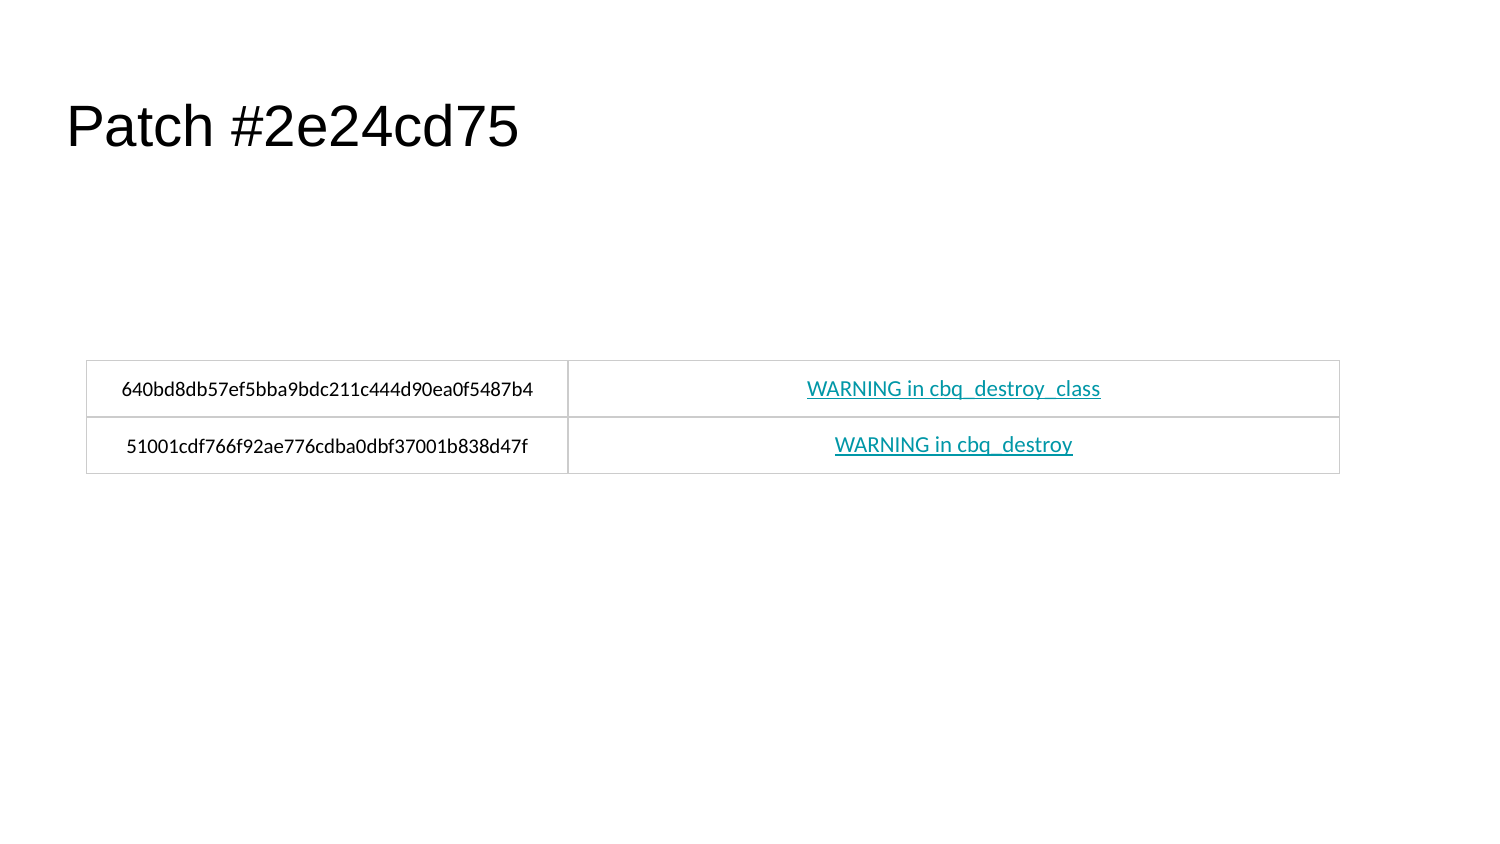

# Patch #2e24cd75
| 640bd8db57ef5bba9bdc211c444d90ea0f5487b4 | WARNING in cbq\_destroy\_class |
| --- | --- |
| 51001cdf766f92ae776cdba0dbf37001b838d47f | WARNING in cbq\_destroy |